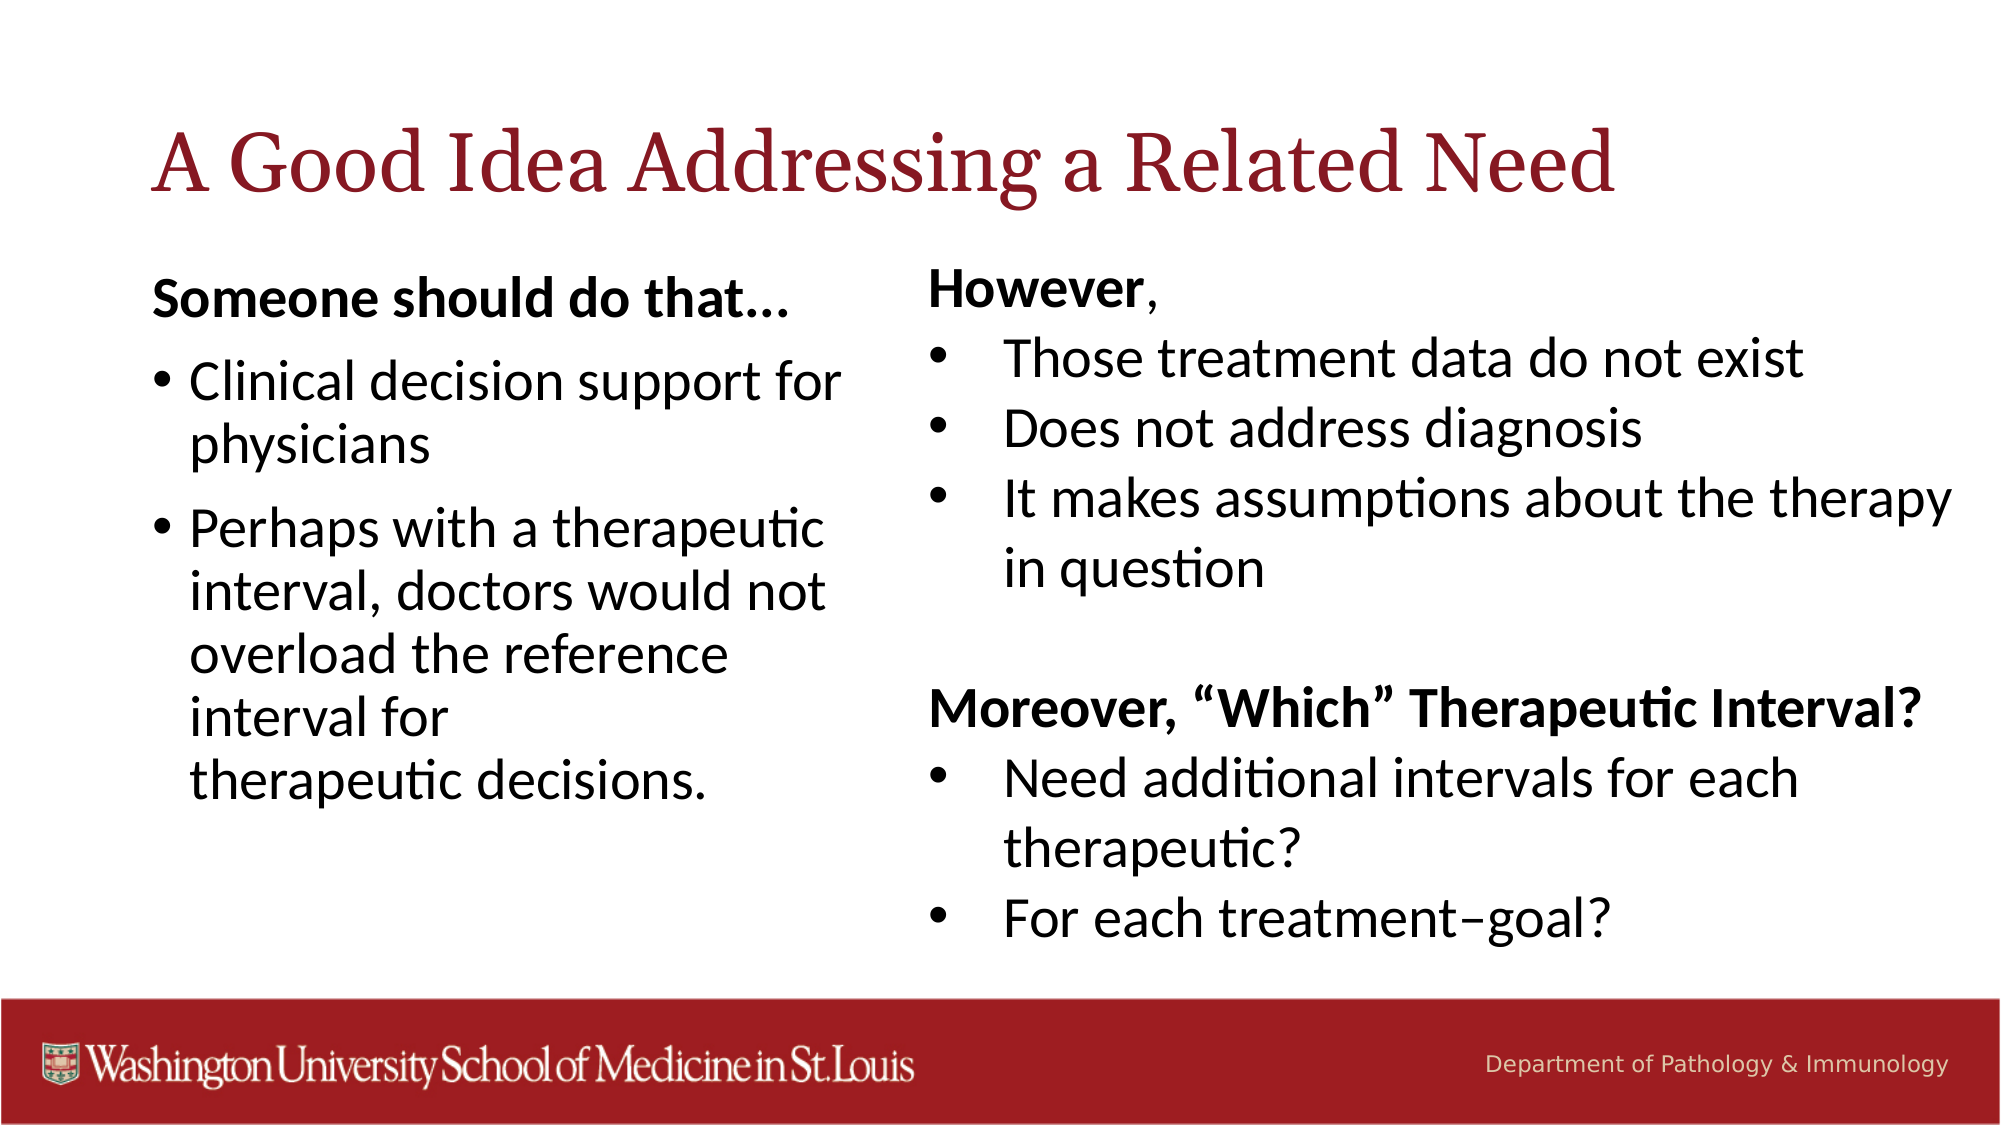

# A Good Idea Addressing a Related Need
However​,
Those treatment data do not exist​
Does not address diagnosis​
It makes assumptions about the therapy in question​
​
Moreover, “Which” Therapeutic Interval?​
Need additional intervals for each therapeutic?​
For each treatment–goal?
Someone should do that...
Clinical decision support for physicians
Perhaps with a therapeutic interval, doctors would not overload the reference interval for therapeutic decisions.